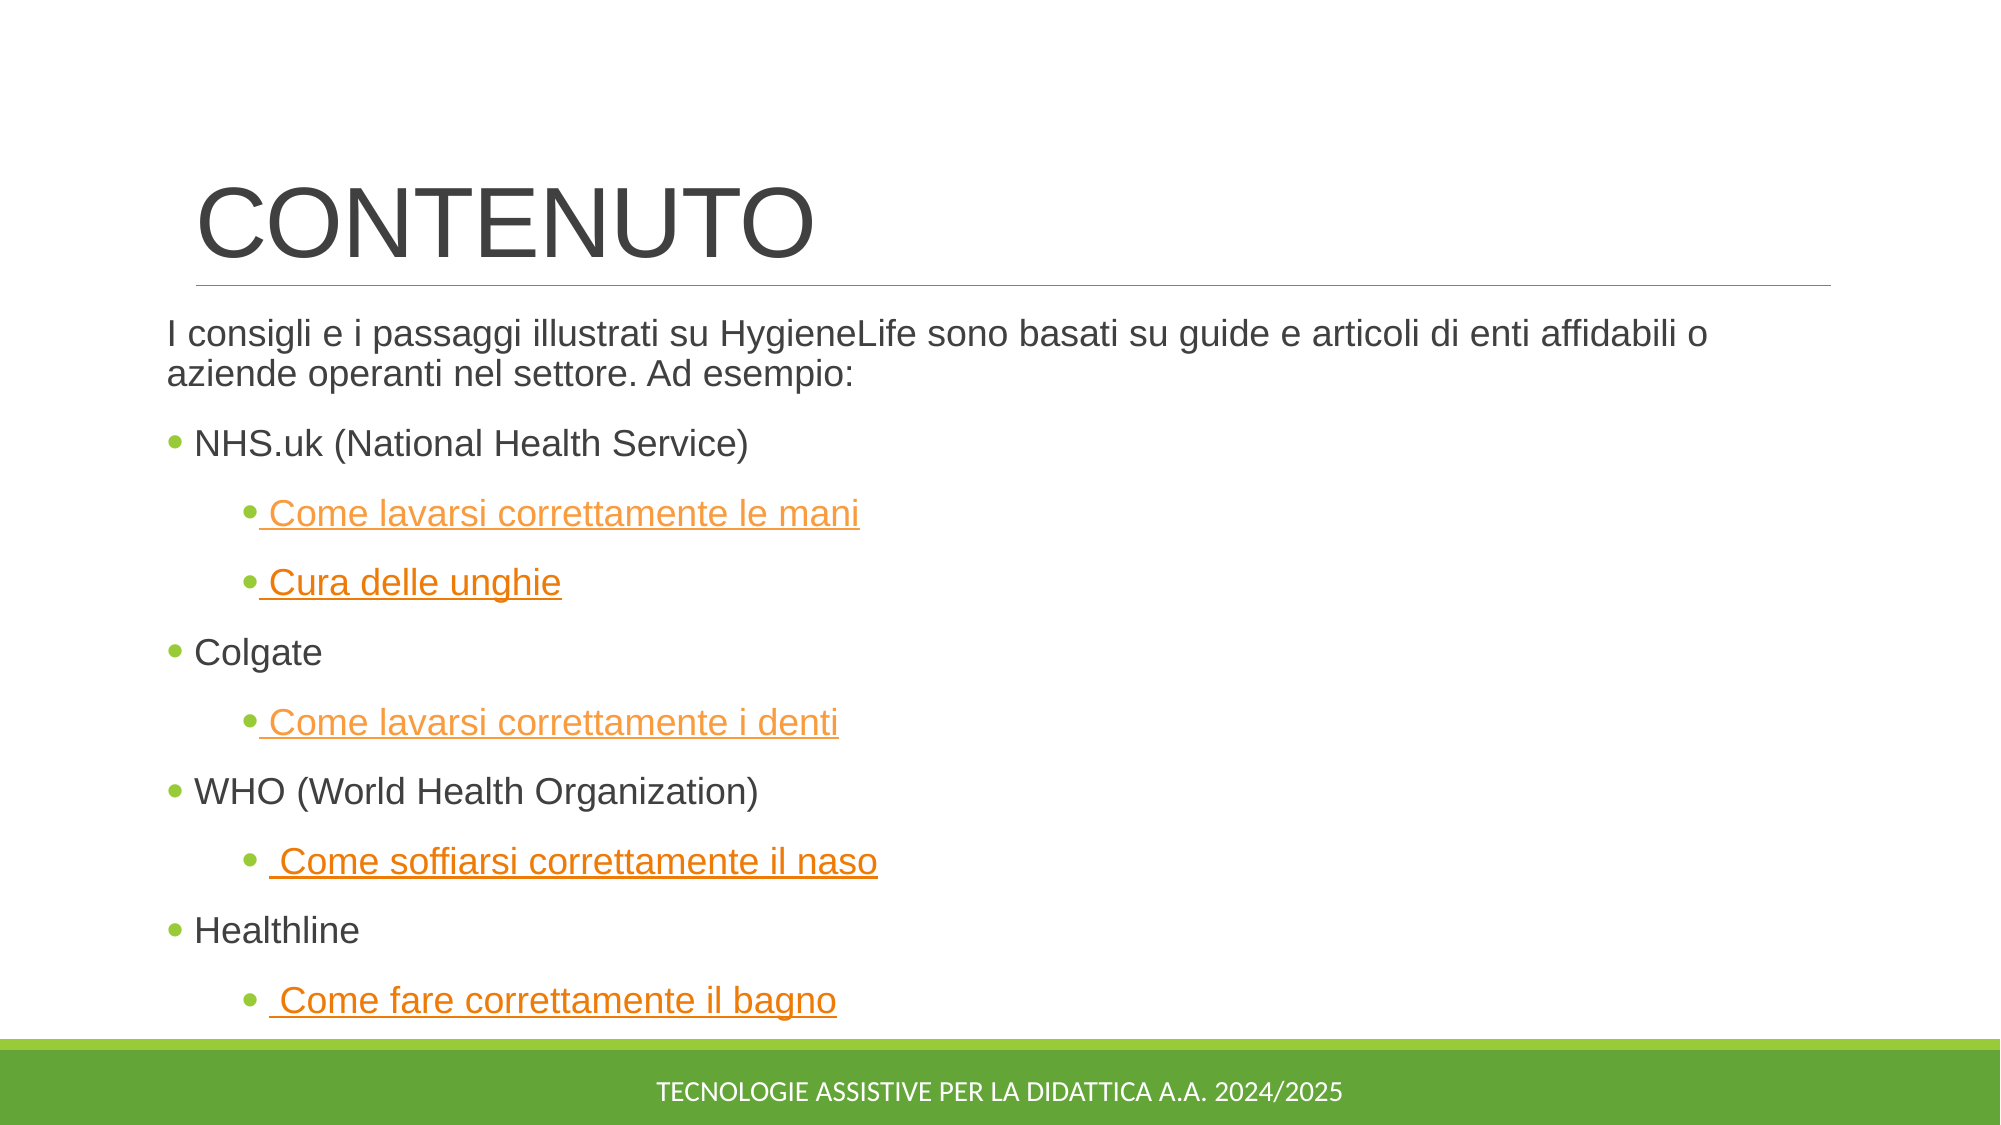

# CONTENUTO
I consigli e i passaggi illustrati su HygieneLife sono basati su guide e articoli di enti affidabili o aziende operanti nel settore. Ad esempio:
 NHS.uk (National Health Service)
 Come lavarsi correttamente le mani
 Cura delle unghie
 Colgate
 Come lavarsi correttamente i denti
 WHO (World Health Organization)
  Come soffiarsi correttamente il naso
 Healthline
  Come fare correttamente il bagno
Tecnologie assistive per la didattica a.a. 2024/2025